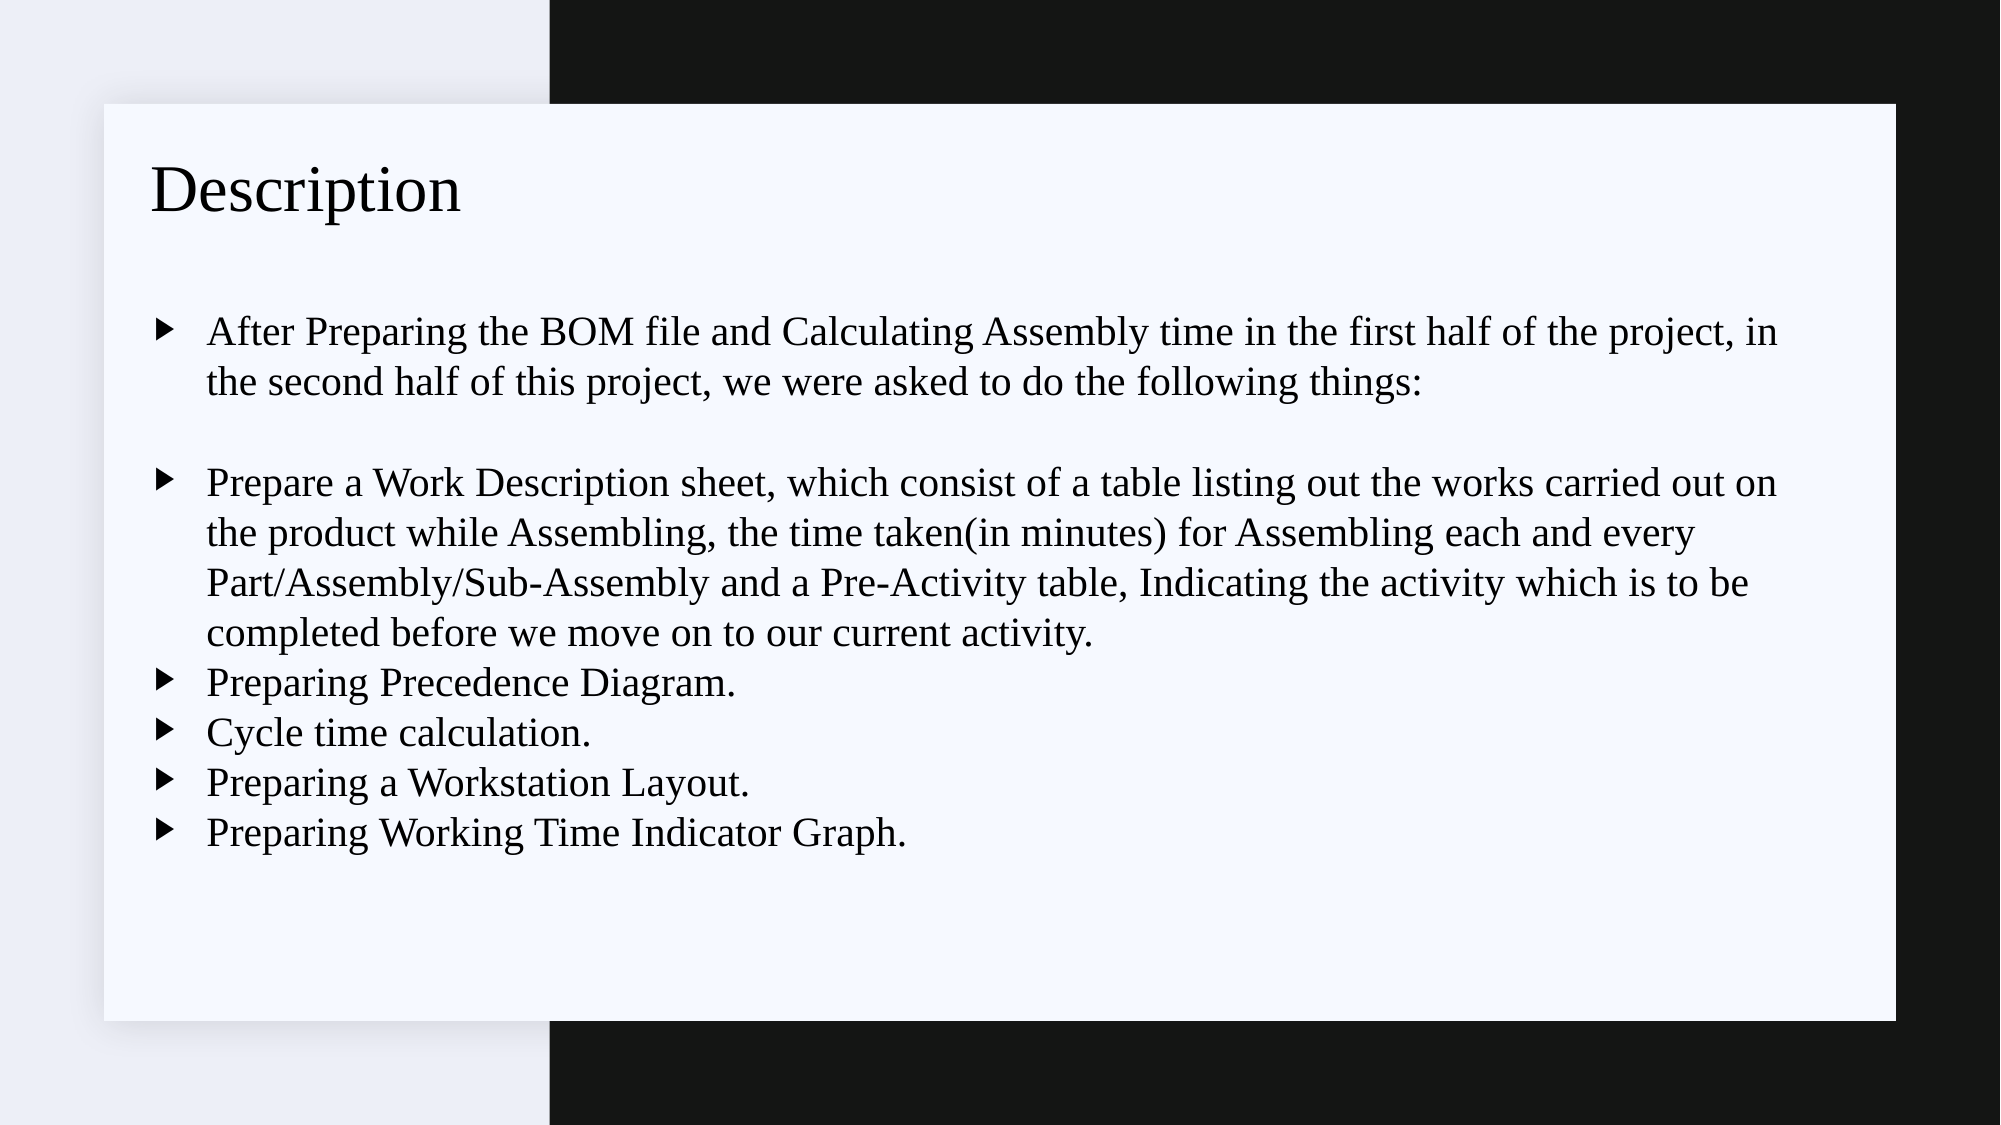

Description

After Preparing the BOM file and Calculating Assembly time in the first half of the project, in the second half of this project, we were asked to do the following things:

Prepare a Work Description sheet, which consist of a table listing out the works carried out on the product while Assembling, the time taken(in minutes) for Assembling each and every Part/Assembly/Sub-Assembly and a Pre-Activity table, Indicating the activity which is to be completed before we move on to our current activity.
Preparing Precedence Diagram.
Cycle time calculation.
Preparing a Workstation Layout.
Preparing Working Time Indicator Graph.